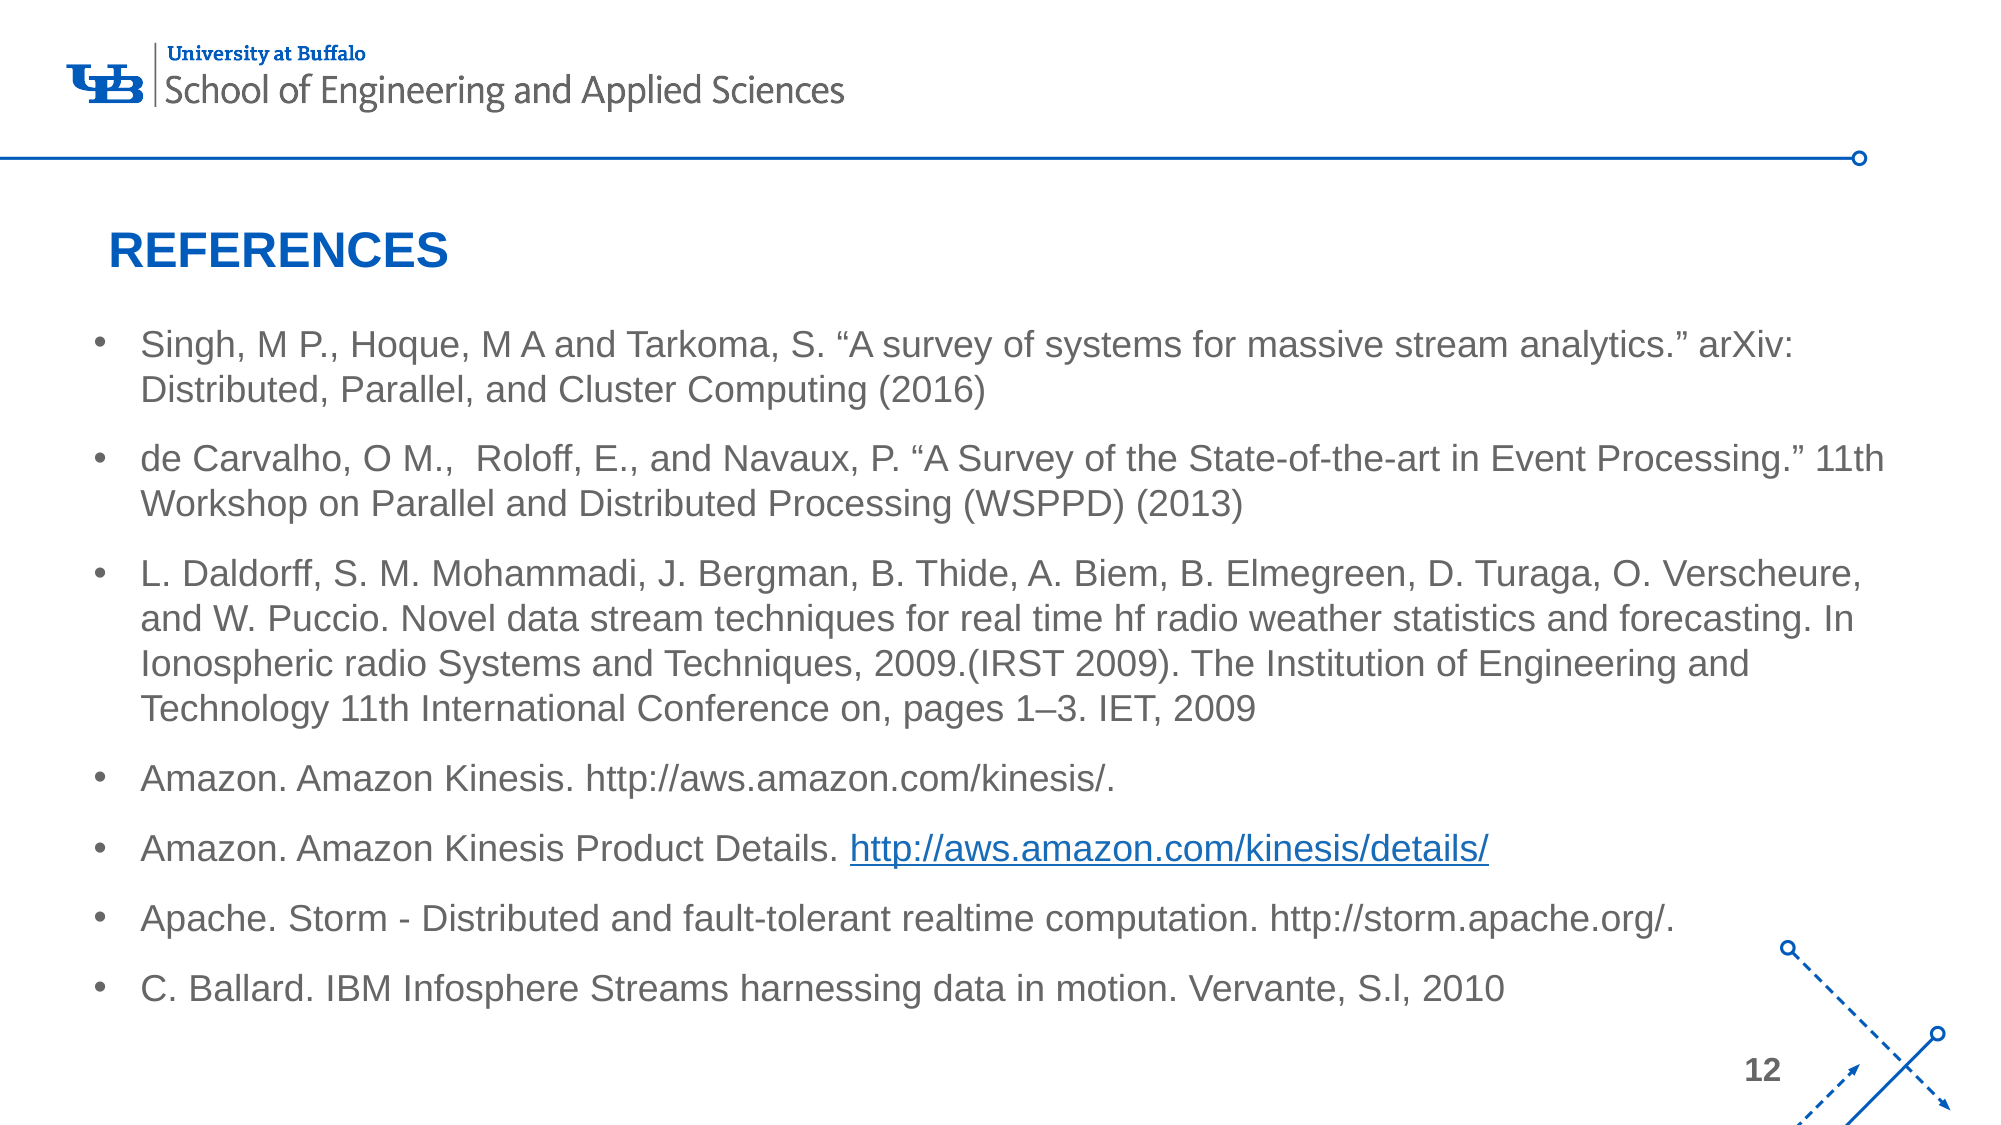

# REFERENCES
Singh, M P., Hoque, M A and Tarkoma, S. “A survey of systems for massive stream analytics.” arXiv: Distributed, Parallel, and Cluster Computing (2016)
de Carvalho, O M.,  Roloff, E., and Navaux, P. “A Survey of the State-of-the-art in Event Processing.” 11th Workshop on Parallel and Distributed Processing (WSPPD) (2013)
L. Daldorff, S. M. Mohammadi, J. Bergman, B. Thide, A. Biem, B. Elmegreen, D. Turaga, O. Verscheure, and W. Puccio. Novel data stream techniques for real time hf radio weather statistics and forecasting. In Ionospheric radio Systems and Techniques, 2009.(IRST 2009). The Institution of Engineering and Technology 11th International Conference on, pages 1–3. IET, 2009
Amazon. Amazon Kinesis. http://aws.amazon.com/kinesis/.
Amazon. Amazon Kinesis Product Details. http://aws.amazon.com/kinesis/details/
Apache. Storm - Distributed and fault-tolerant realtime computation. http://storm.apache.org/.
C. Ballard. IBM Infosphere Streams harnessing data in motion. Vervante, S.l, 2010